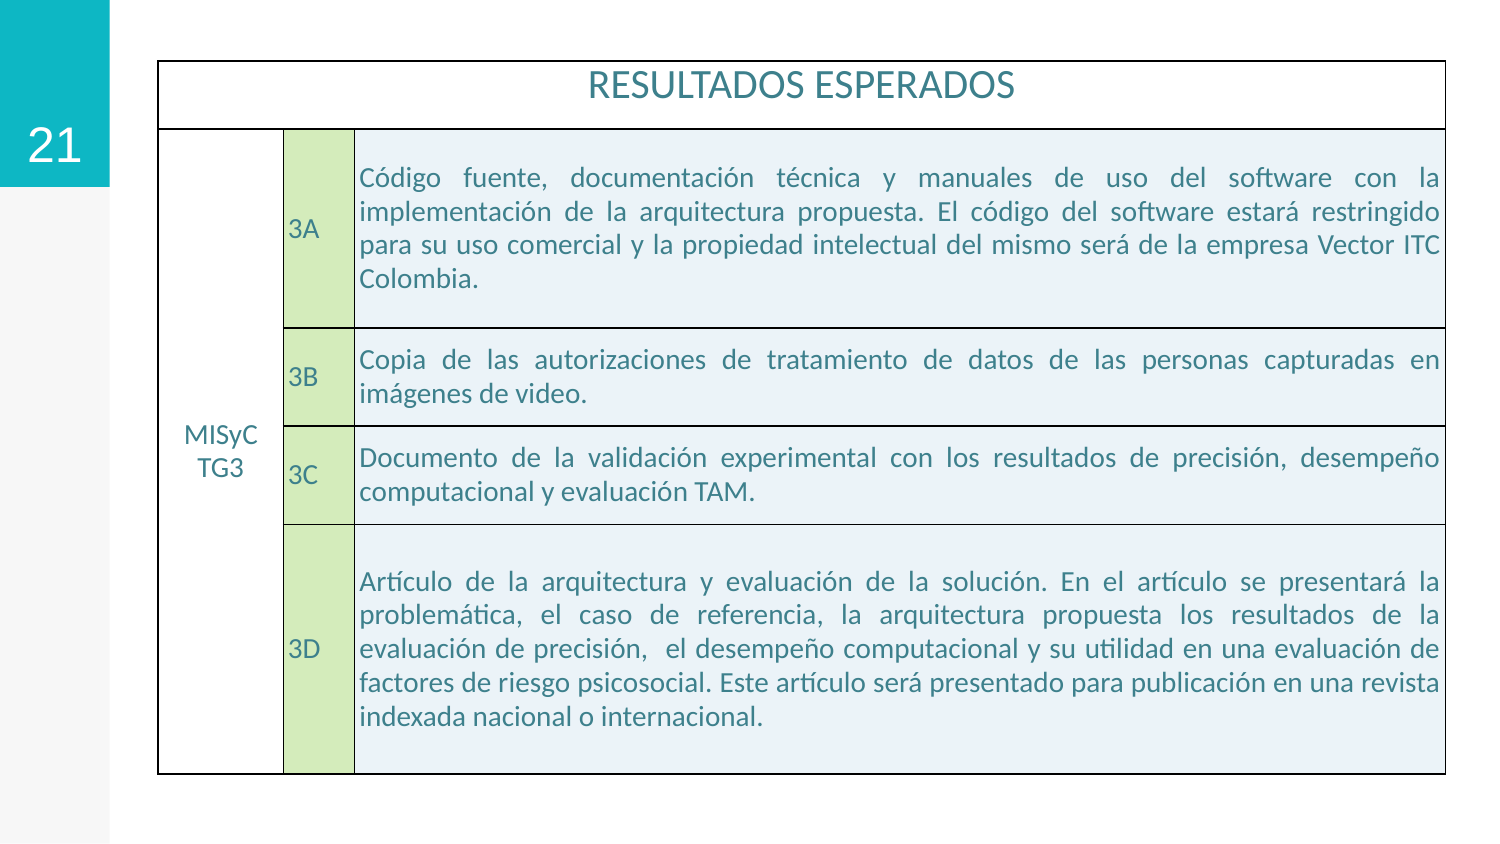

21
| RESULTADOS ESPERADOS |  |  |
| --- | --- | --- |
| MISyC TG3 | 3A | Código fuente, documentación técnica y manuales de uso del software con la implementación de la arquitectura propuesta. El código del software estará restringido para su uso comercial y la propiedad intelectual del mismo será de la empresa Vector ITC Colombia. |
|  | 3B | Copia de las autorizaciones de tratamiento de datos de las personas capturadas en imágenes de video. |
|  | 3C | Documento de la validación experimental con los resultados de precisión, desempeño computacional y evaluación TAM. |
|  | 3D | Artículo de la arquitectura y evaluación de la solución. En el artículo se presentará la problemática, el caso de referencia, la arquitectura propuesta los resultados de la evaluación de precisión, el desempeño computacional y su utilidad en una evaluación de factores de riesgo psicosocial. Este artículo será presentado para publicación en una revista indexada nacional o internacional. |